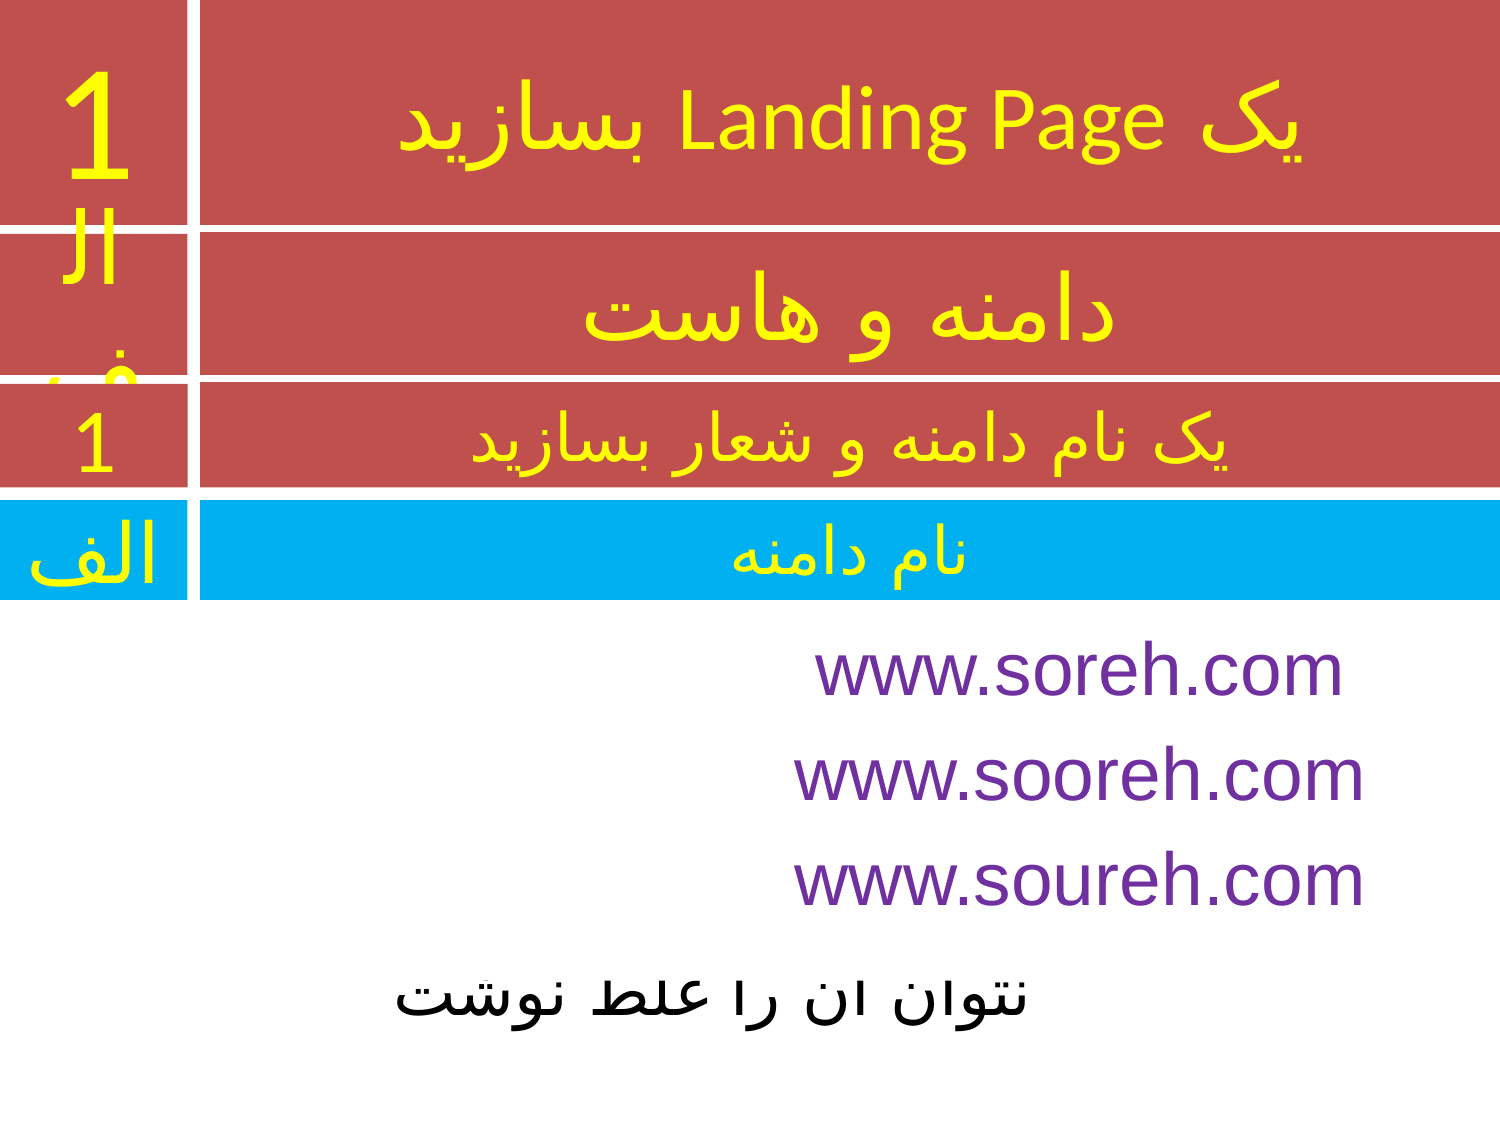

1
# یک Landing Page بسازید
دامنه و هاست
الف
یک نام دامنه و شعار بسازید
1
الف
نام دامنه
www.soreh.com
www.sooreh.com
www.soureh.com
www.sureh.com
www.sore.com
www.soore.com
نتوان آن را غلط نوشت